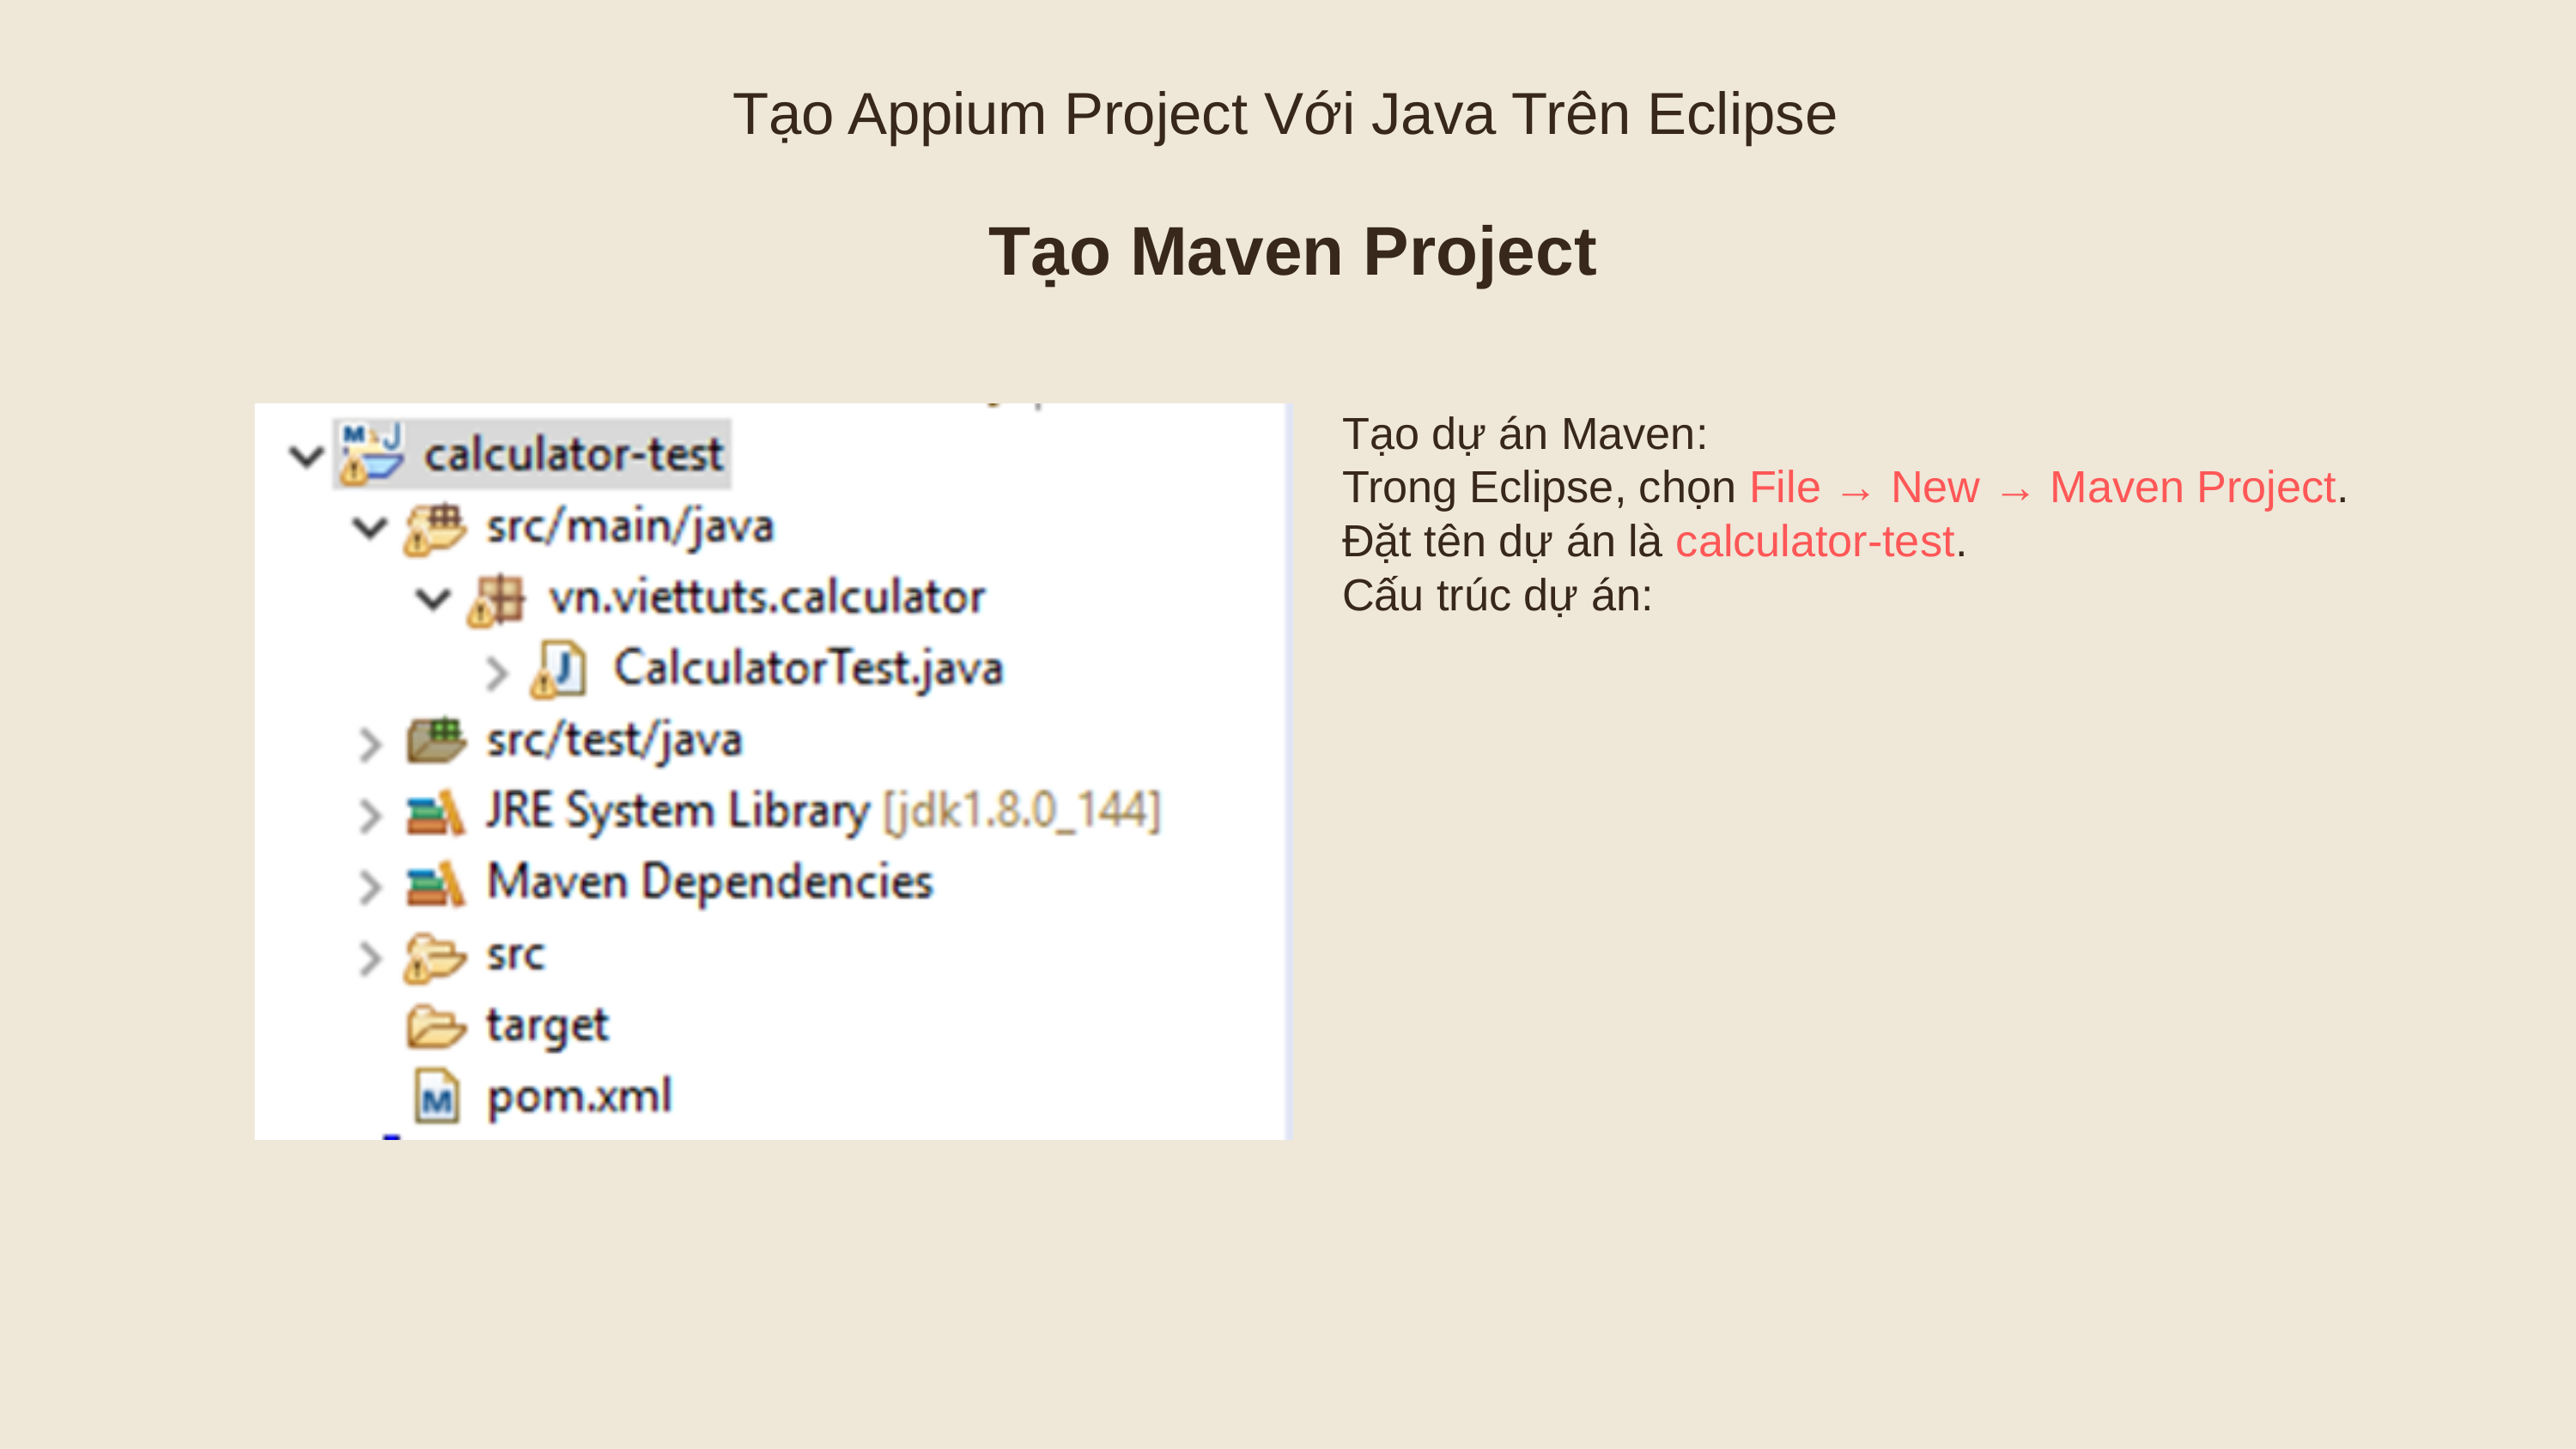

Tạo Appium Project Với Java Trên Eclipse
Tạo Maven Project

Tạo dự án Maven:
Trong Eclipse, chọn File → New → Maven Project.
Đặt tên dự án là calculator-test.
Cấu trúc dự án: